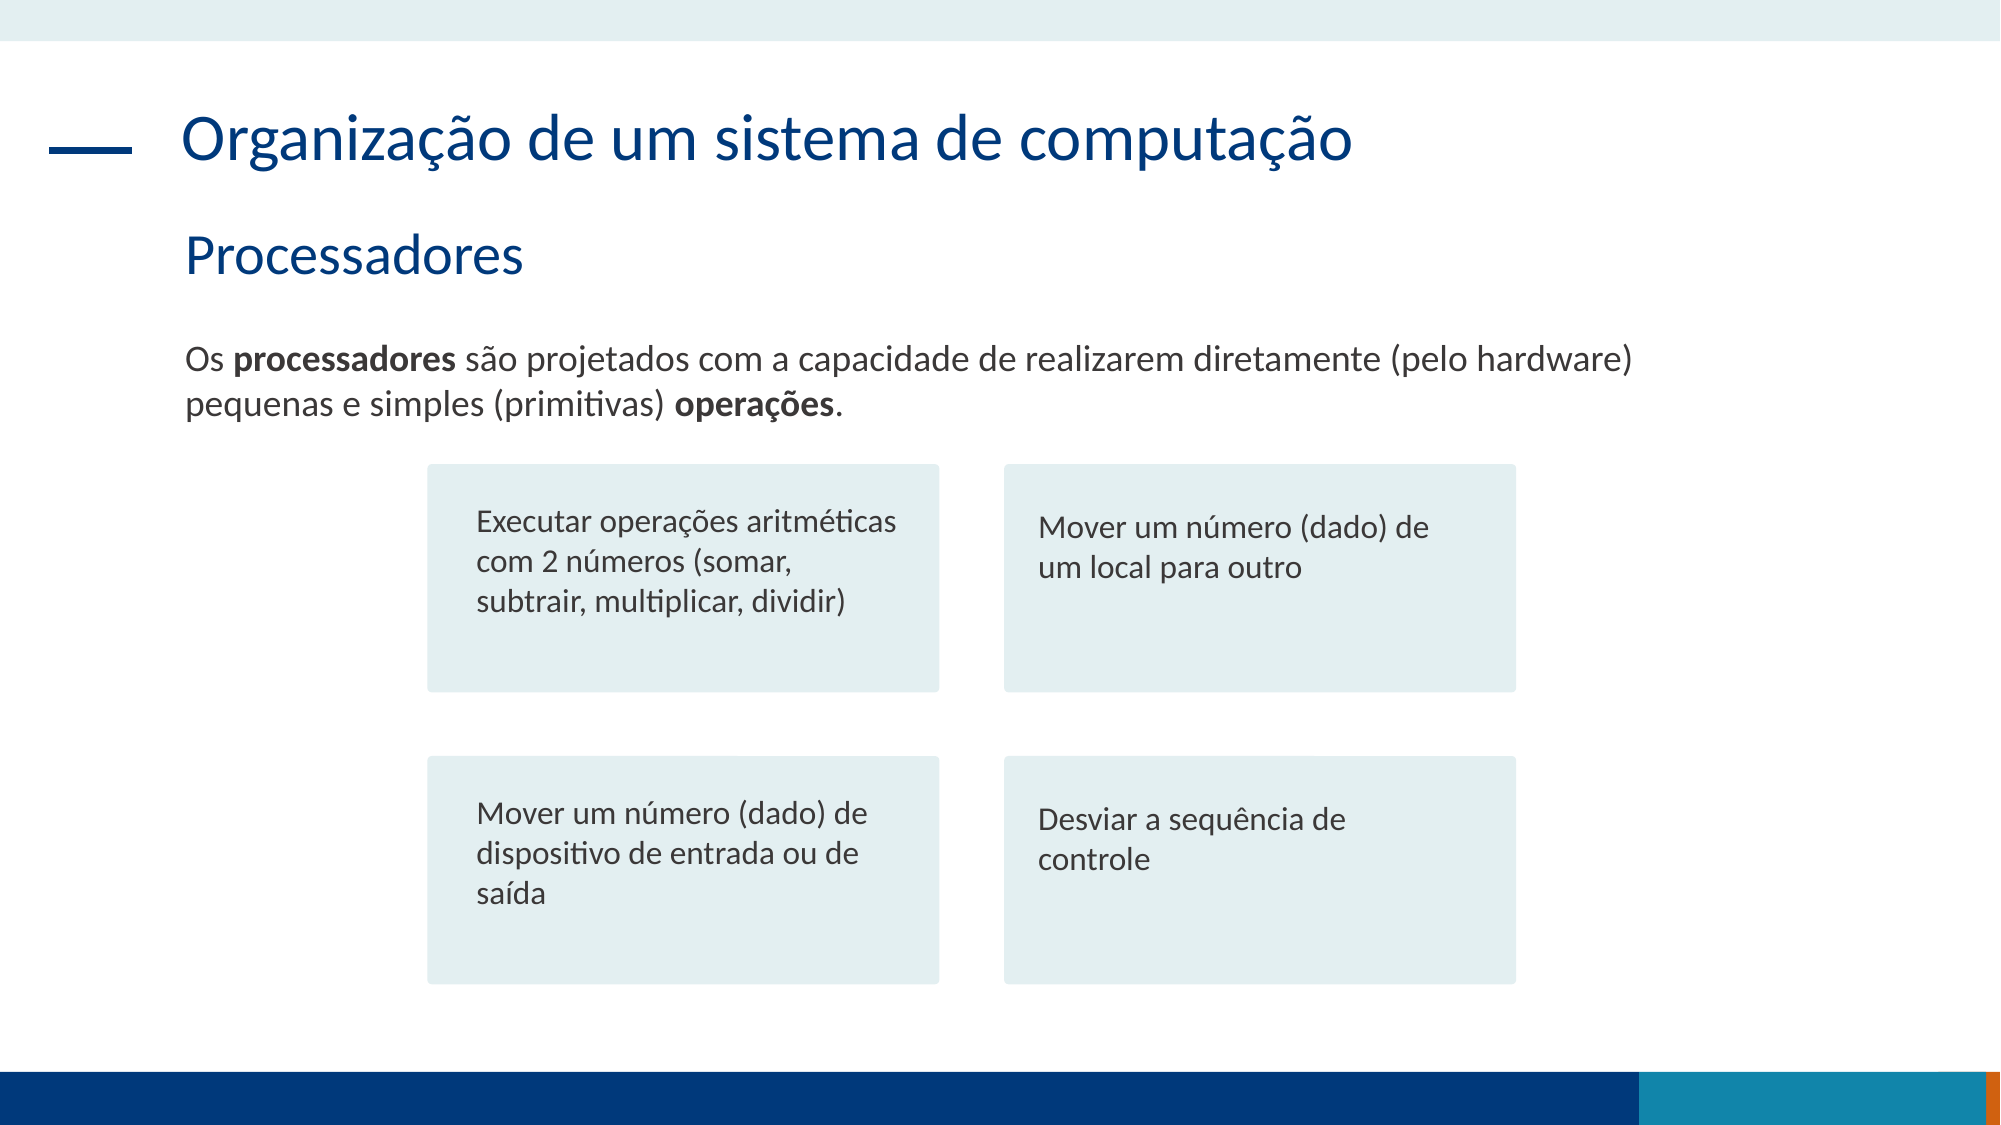

Organização de um sistema de computação
Processadores
Os processadores são projetados com a capacidade de realizarem diretamente (pelo hardware) pequenas e simples (primitivas) operações.

Executar operações aritméticas com 2 números (somar, subtrair, multiplicar, dividir)

Mover um número (dado) de um local para outro

Mover um número (dado) de dispositivo de entrada ou de saída

Desviar a sequência de controle